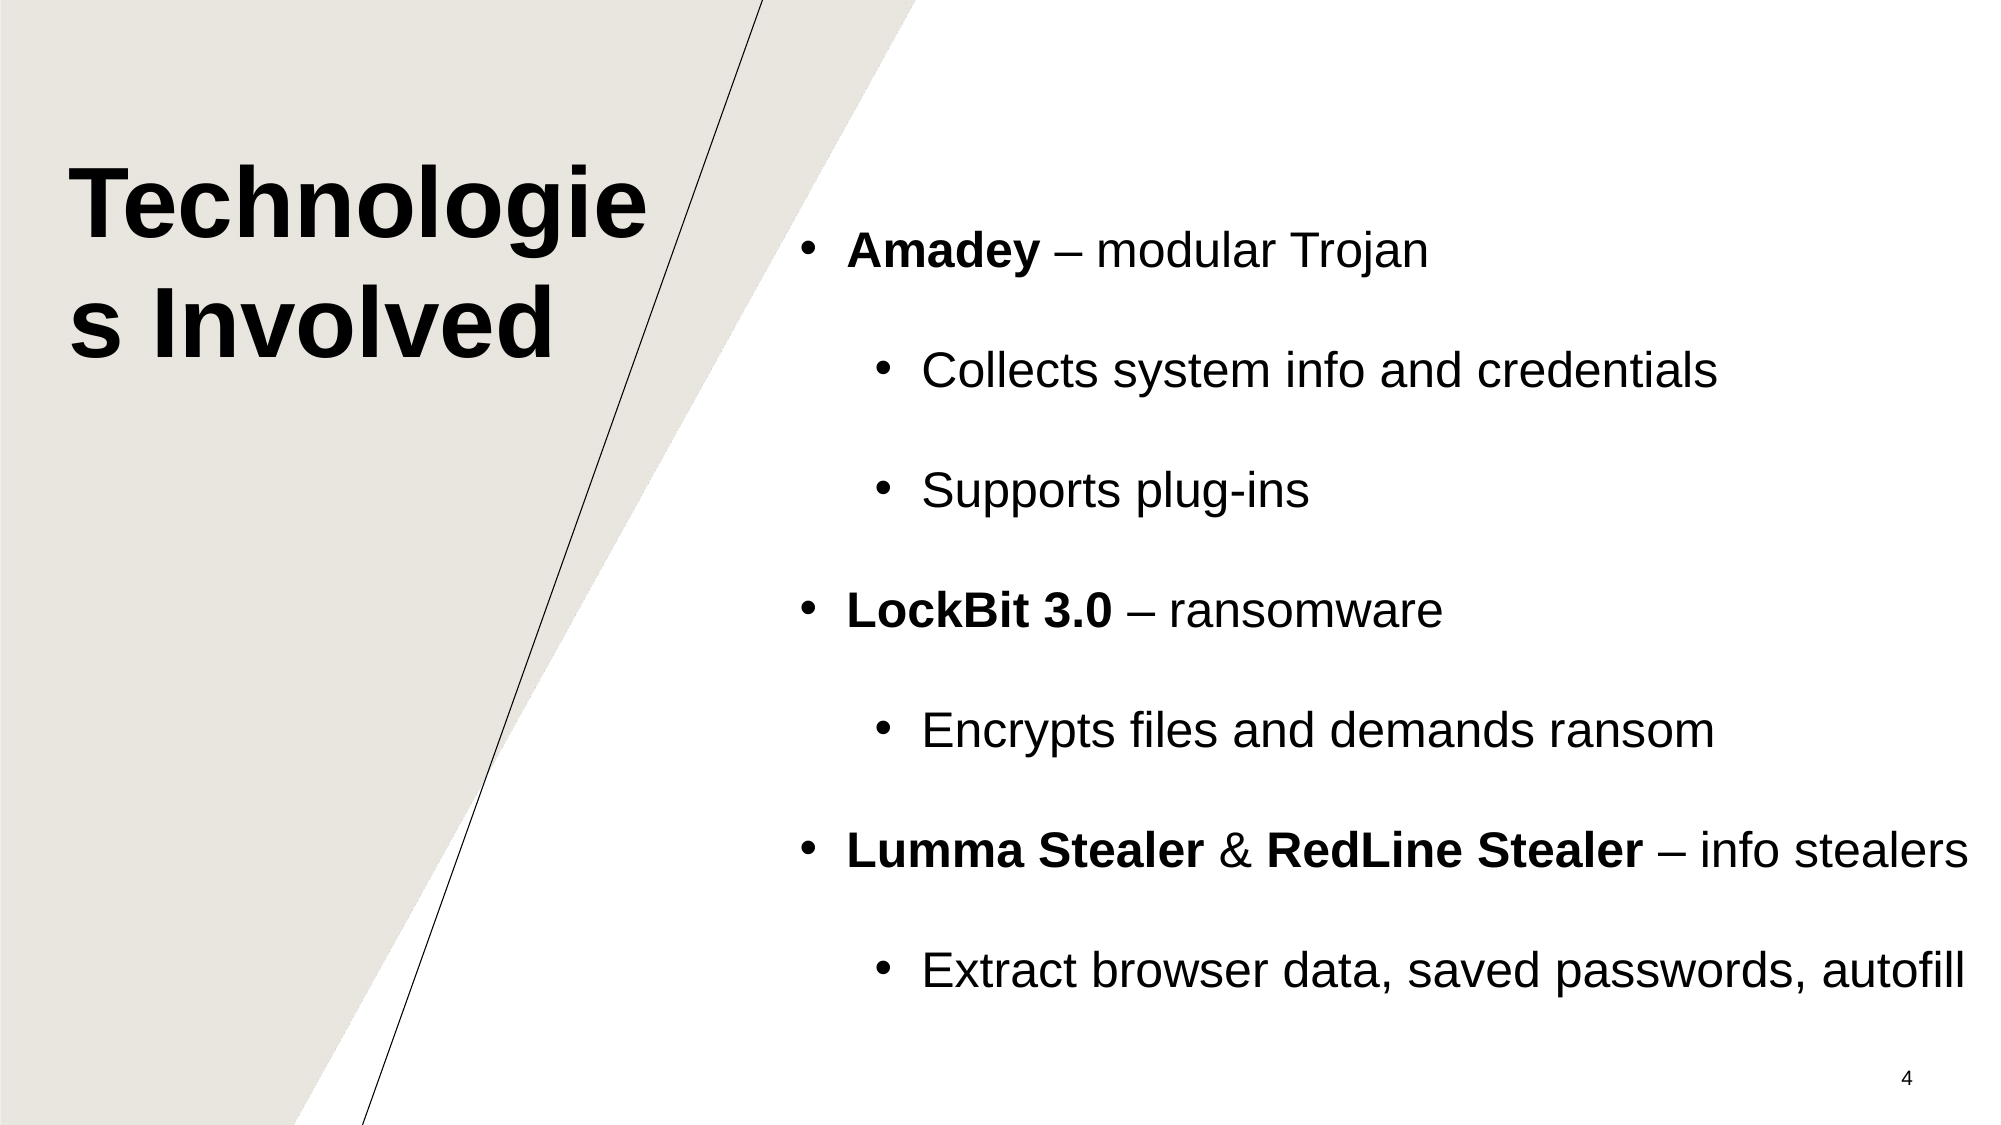

Technologies Involved
Amadey – modular Trojan
Collects system info and credentials
Supports plug-ins
LockBit 3.0 – ransomware
Encrypts files and demands ransom
Lumma Stealer & RedLine Stealer – info stealers
Extract browser data, saved passwords, autofill
4